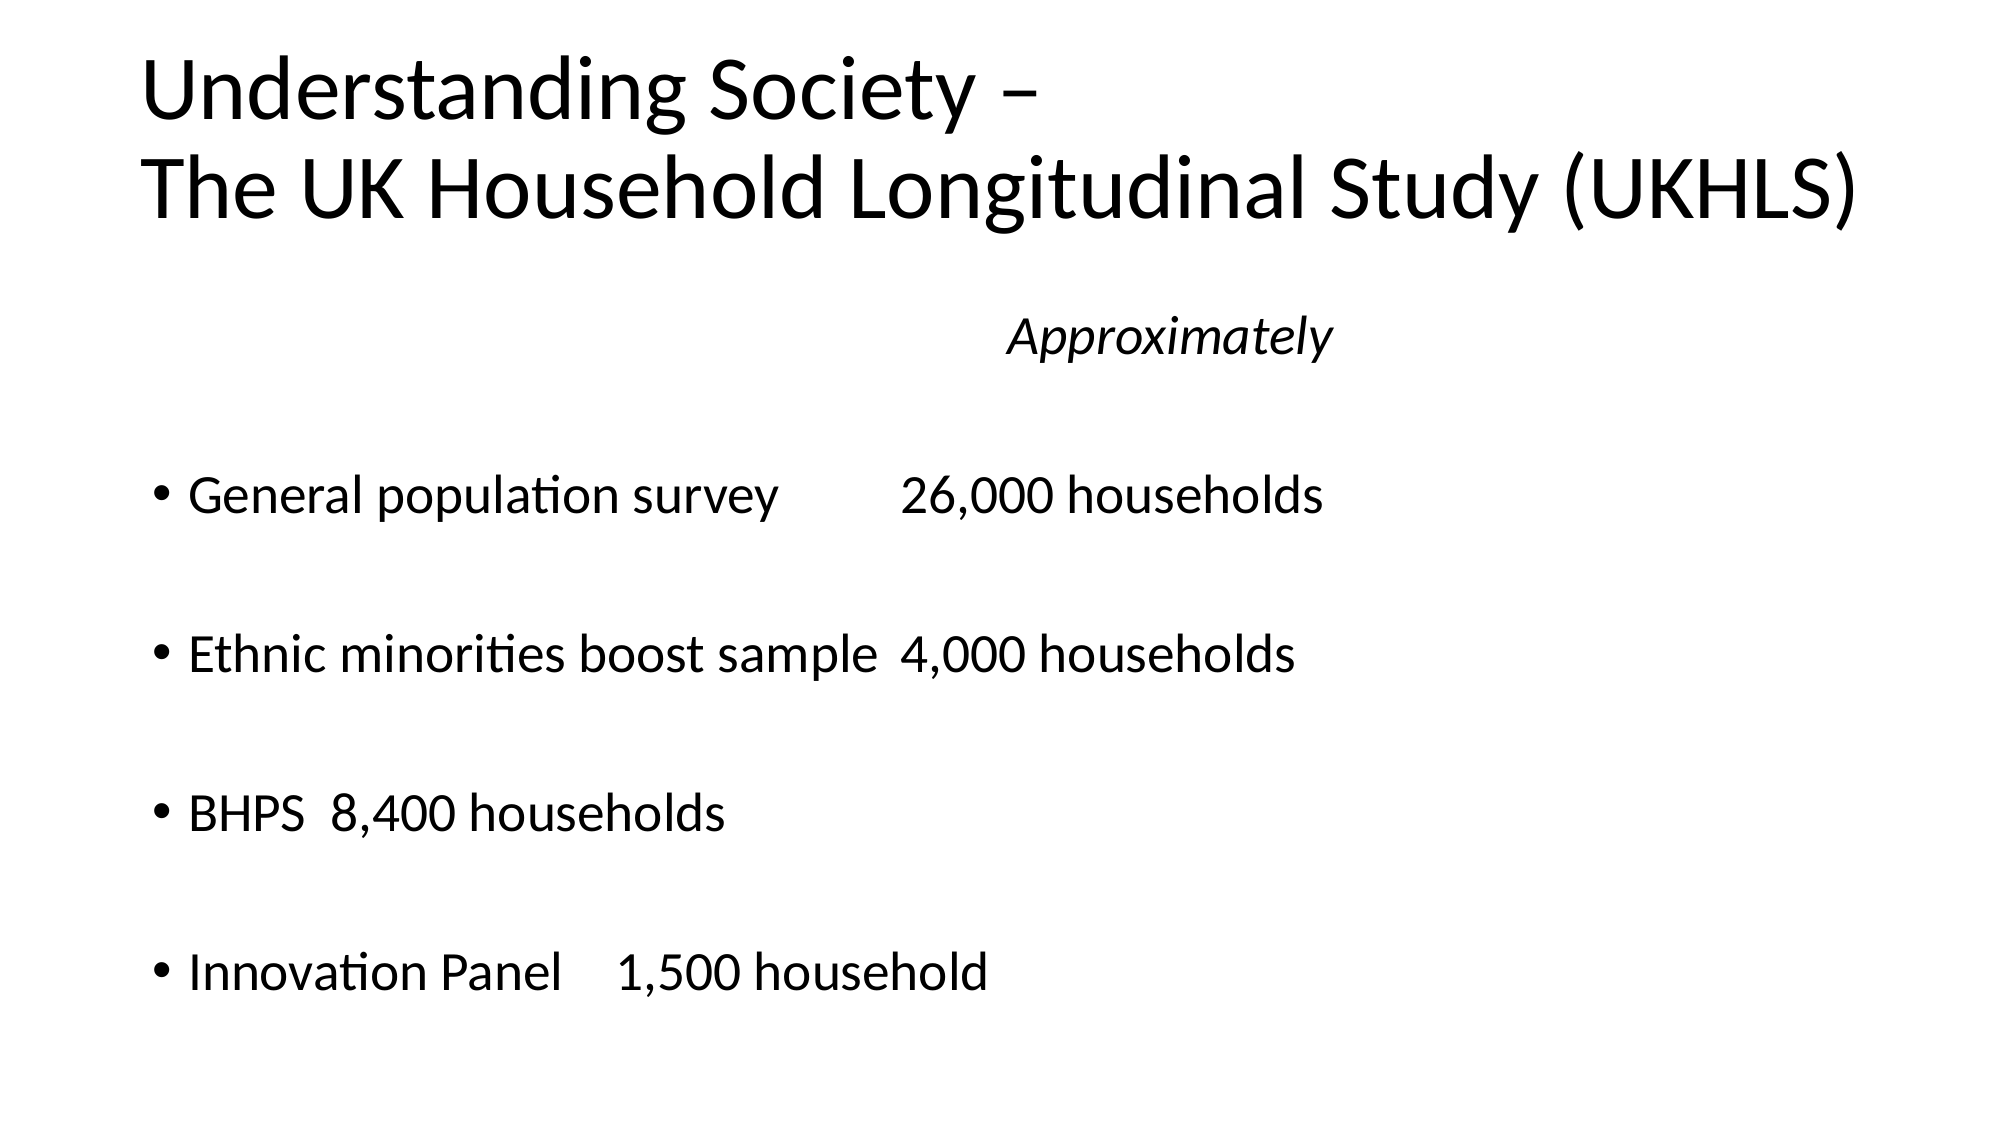

Understanding Society –
The UK Household Longitudinal Study (UKHLS)
						Approximately

General population survey		26,000 households

Ethnic minorities boost sample	4,000 households

BHPS					8,400 households

Innovation Panel				1,500 household